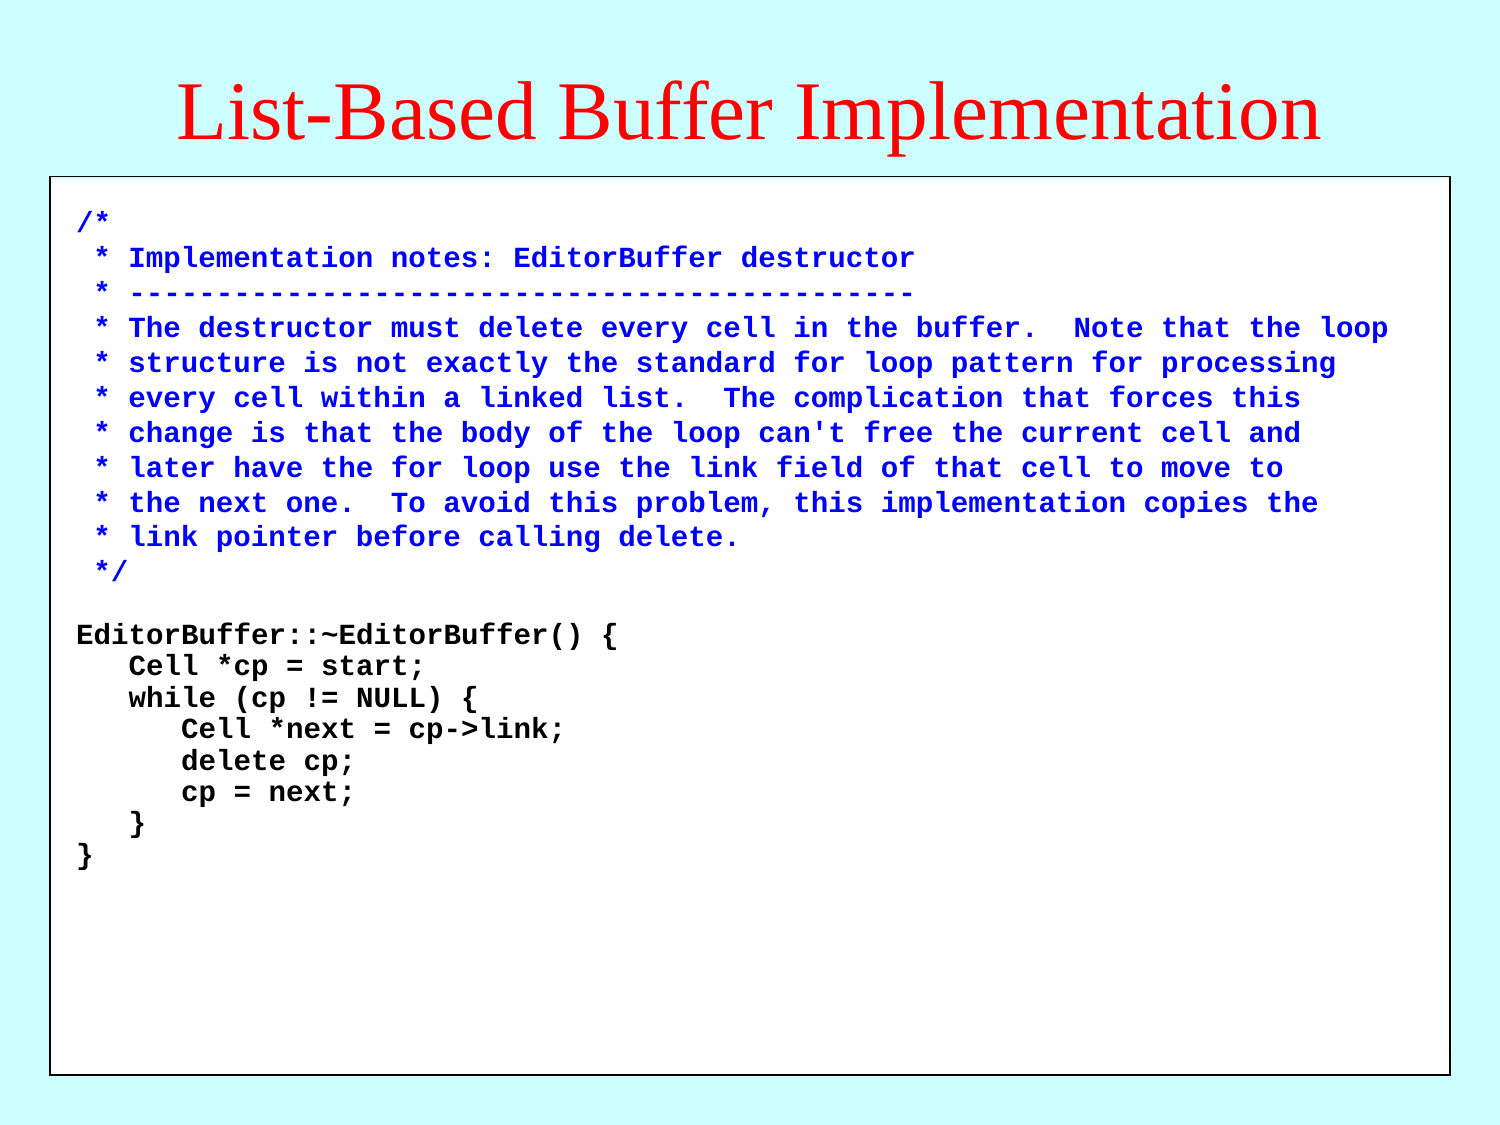

# List-Based Buffer Implementation

/*
 * Implementation notes: EditorBuffer destructor
 * ---------------------------------------------
 * The destructor must delete every cell in the buffer.  Note that the loop
 * structure is not exactly the standard for loop pattern for processing
 * every cell within a linked list.  The complication that forces this
 * change is that the body of the loop can't free the current cell and
 * later have the for loop use the link field of that cell to move to
 * the next one.  To avoid this problem, this implementation copies the
 * link pointer before calling delete.
 */

EditorBuffer::~EditorBuffer() {
   Cell *cp = start;
   while (cp != NULL) {
      Cell *next = cp->link;
      delete cp;
      cp = next;
   }
}
/*
 * File: buffer.cpp (list version)
 * -------------------------------
 * This file implements the EditorBuffer class using a linked
 * list to represent the buffer.
 */

#include <iostream>
#include "buffer.h"
using namespace std;

/*
 * Implementation notes: EditorBuffer constructor
 * ----------------------------------------------
 * This function initializes an empty editor buffer represented as a
 * linked list.  In this representation, the empty buffer contains a
 * "dummy" cell whose ch field is never used.  The constructor must
 * allocate this dummy cell and set the internal pointers correctly.
 */

EditorBuffer::EditorBuffer() {
   start = cursor = new Cell;
   start->link = NULL;
}